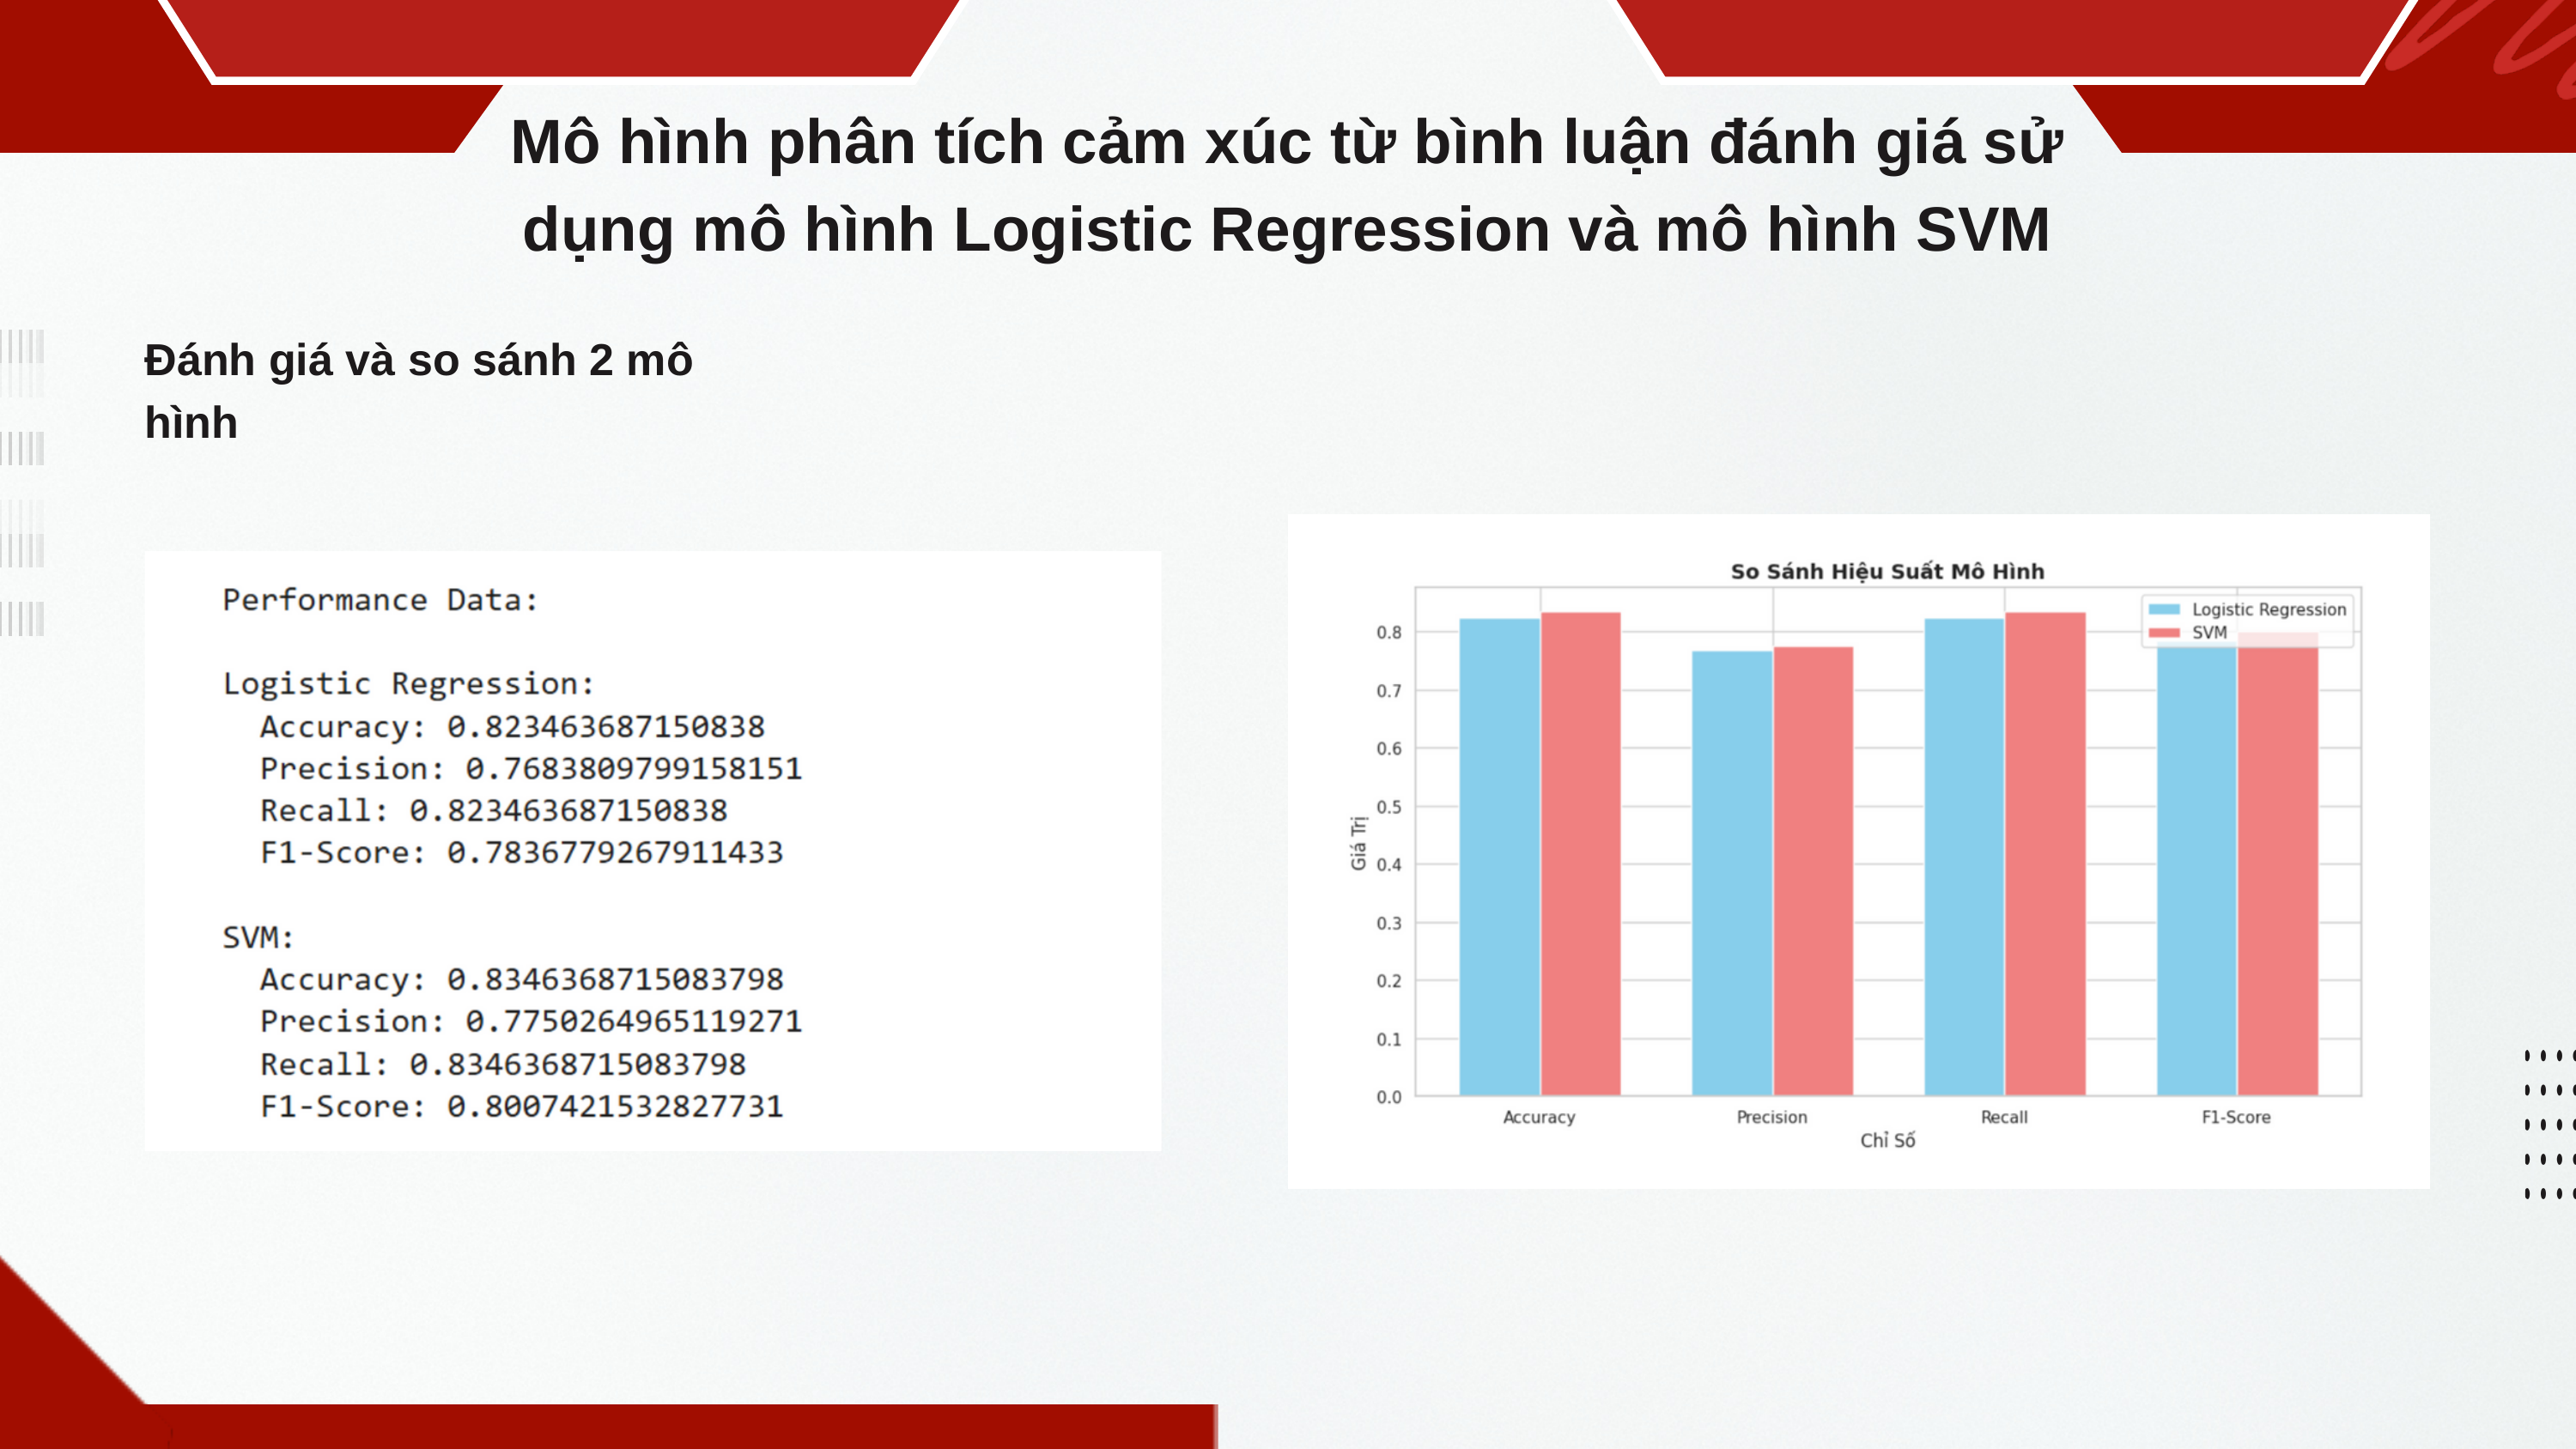

Mô hình phân tích cảm xúc từ bình luận đánh giá sử dụng mô hình Logistic Regression và mô hình SVM
Đánh giá và so sánh 2 mô hình